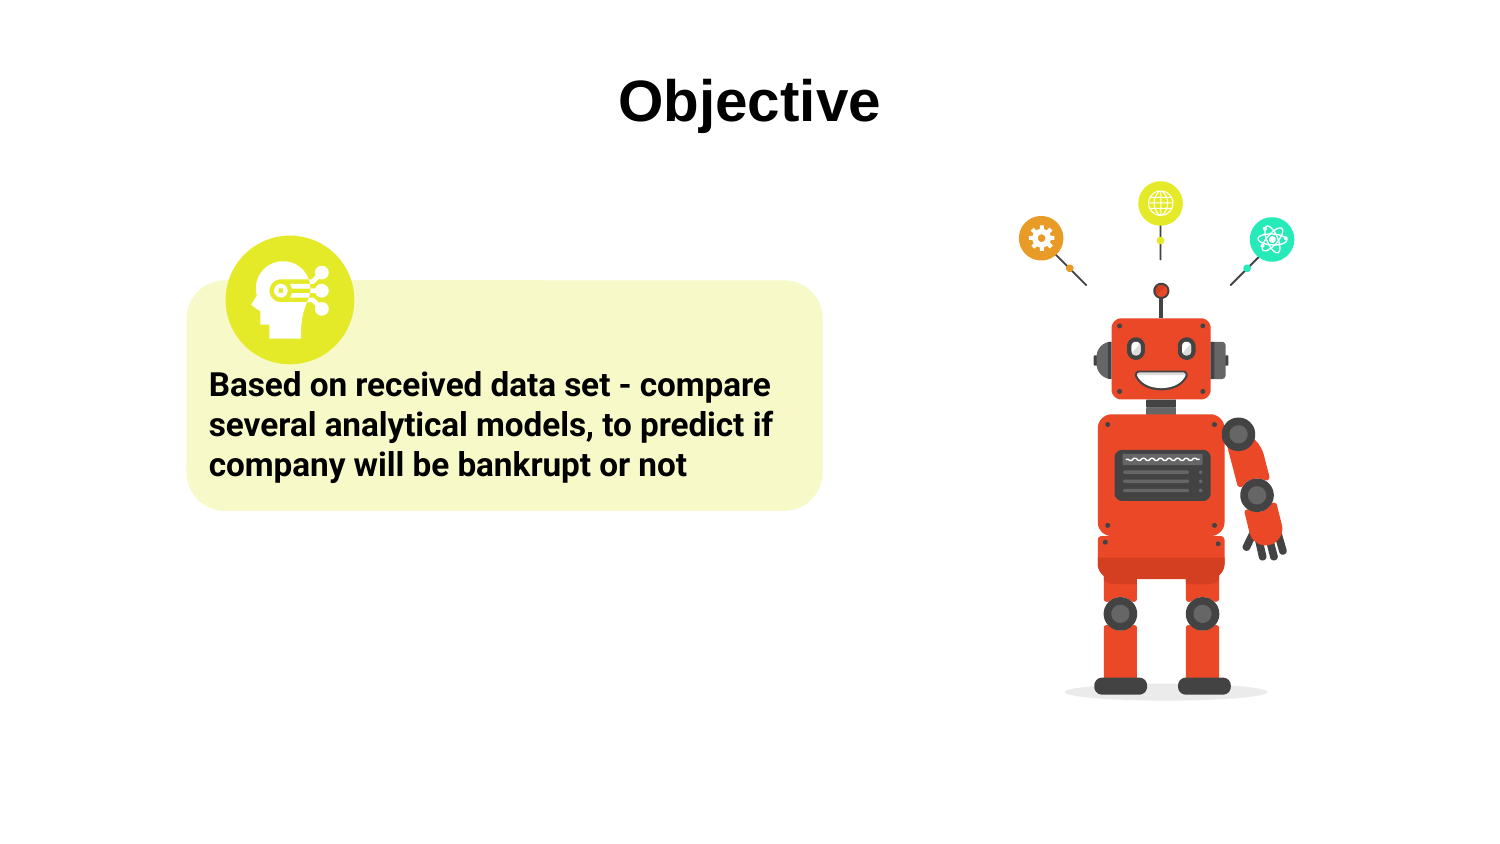

# Objective

Based on received data set - compare several analytical models, to predict if company will be bankrupt or not